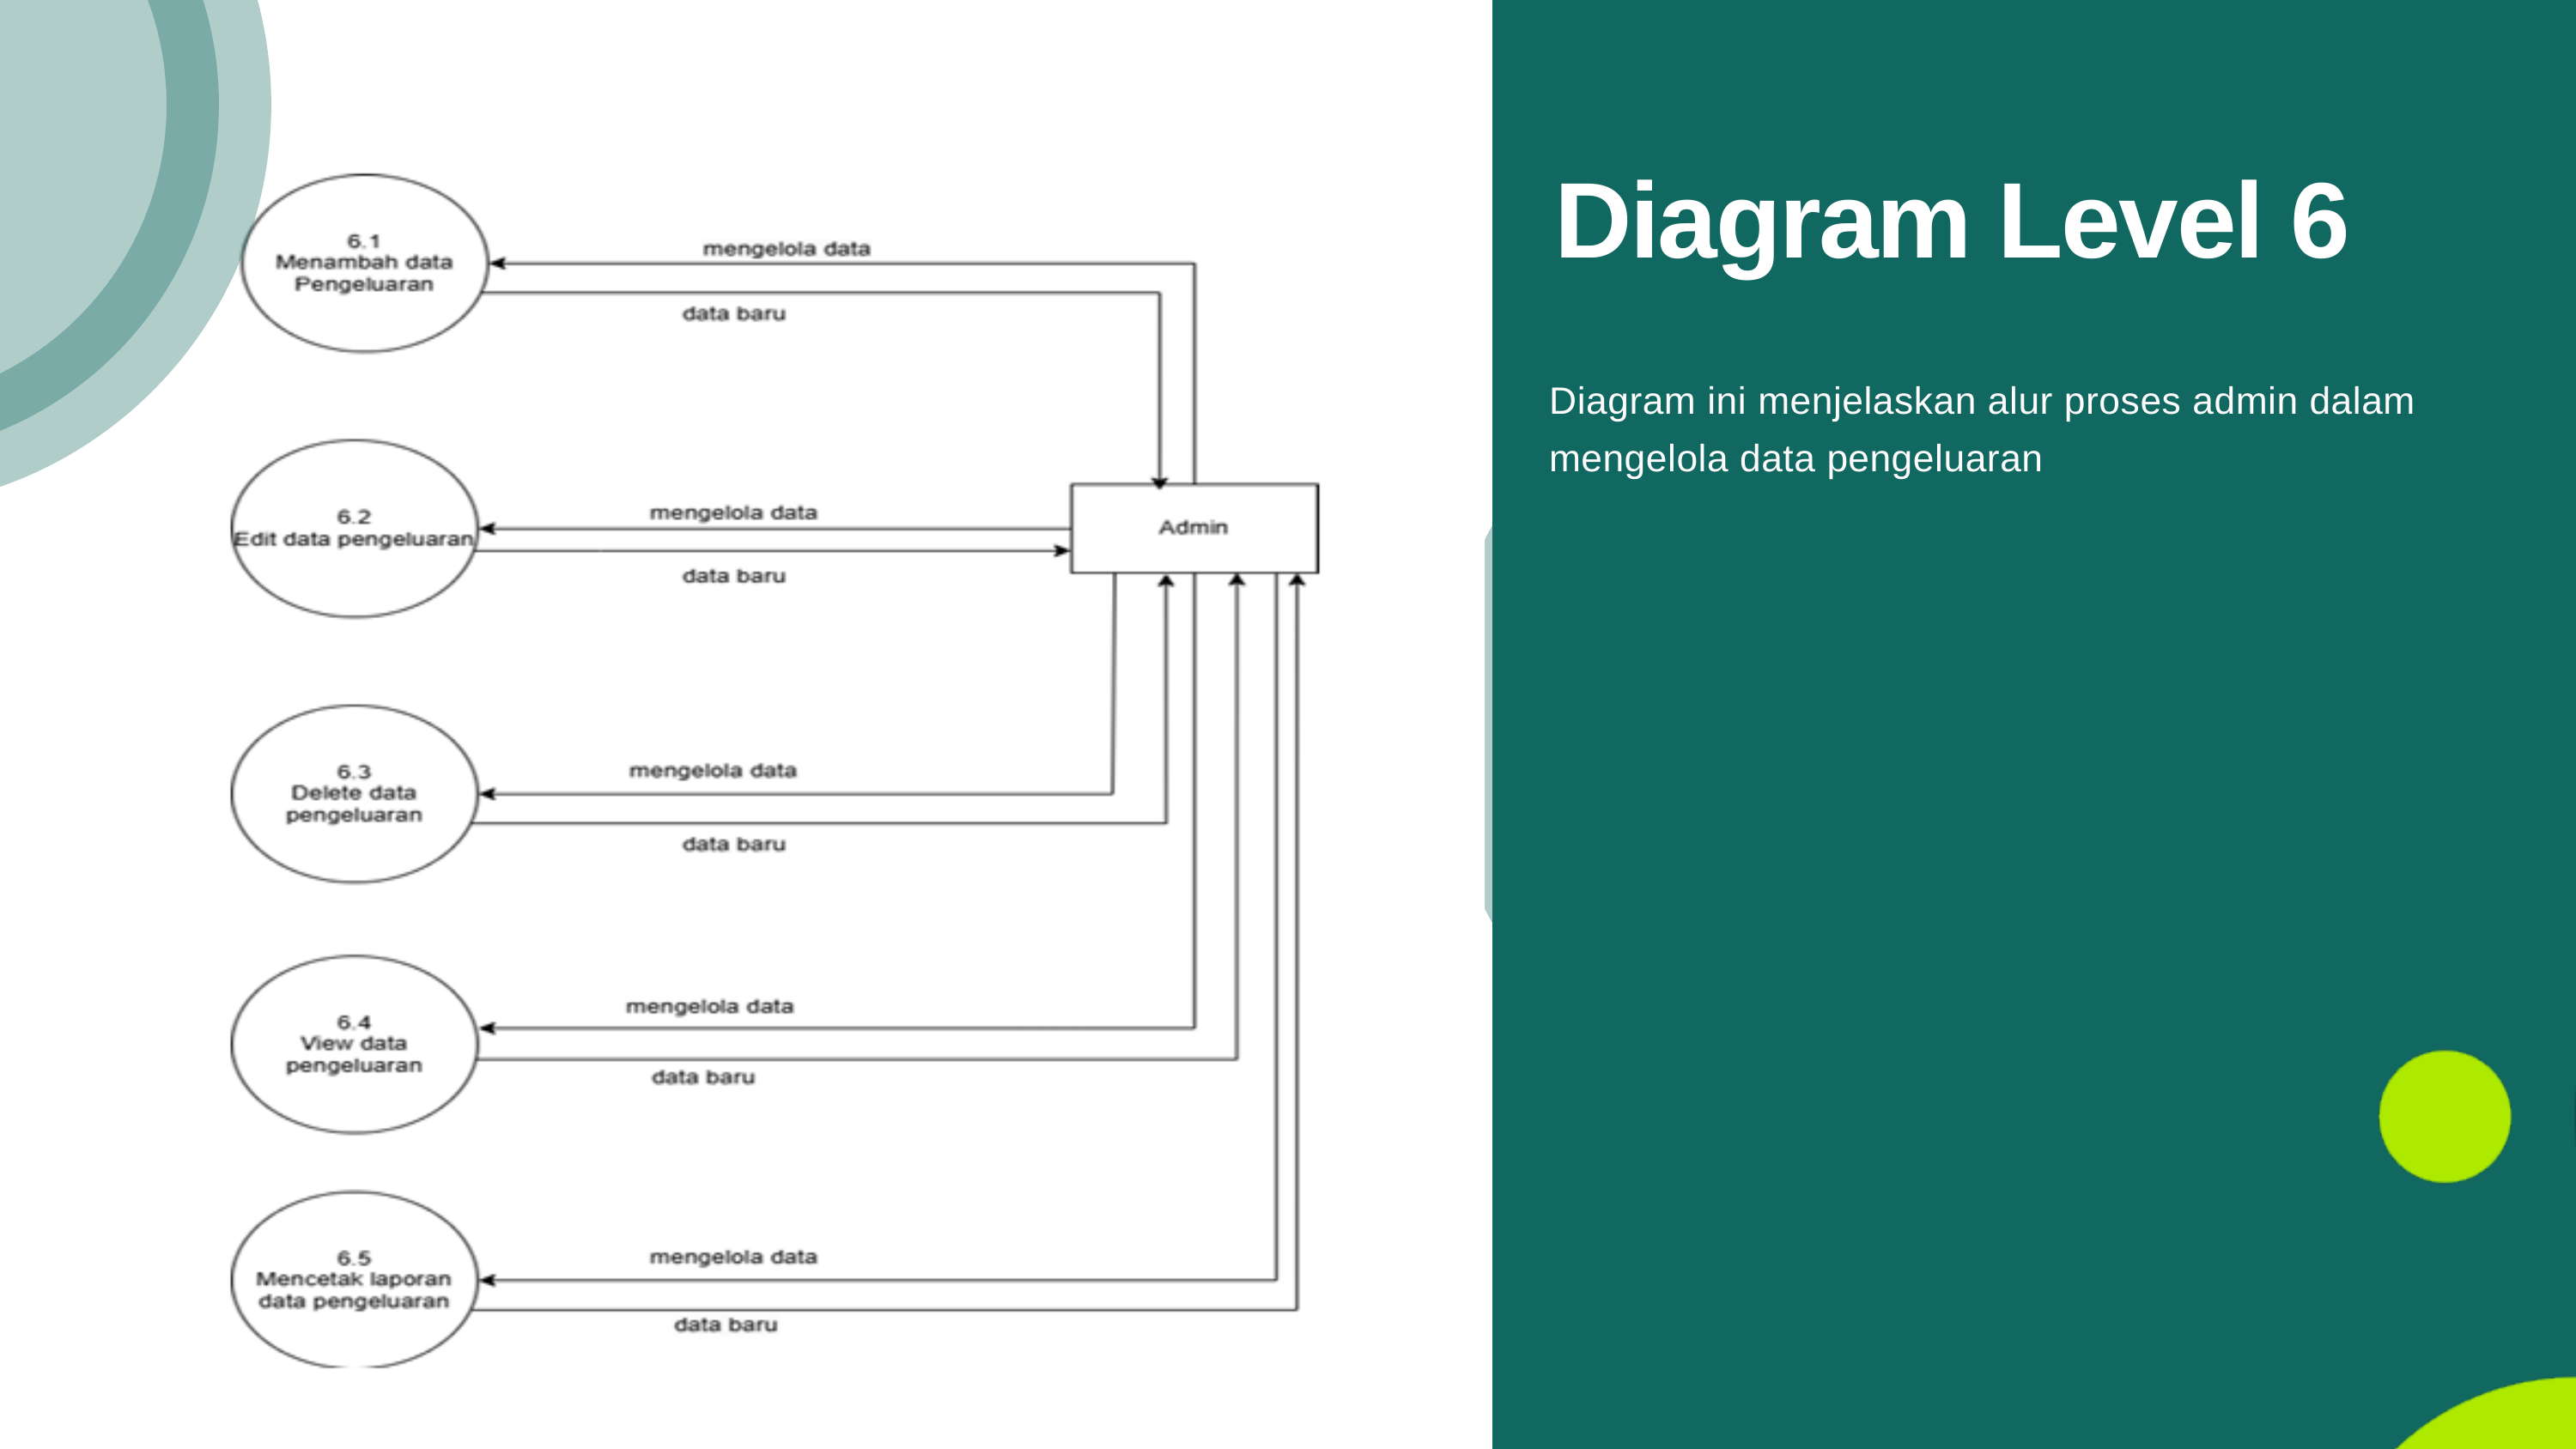

Diagram Level 6
Diagram ini menjelaskan alur proses admin dalam mengelola data pengeluaran